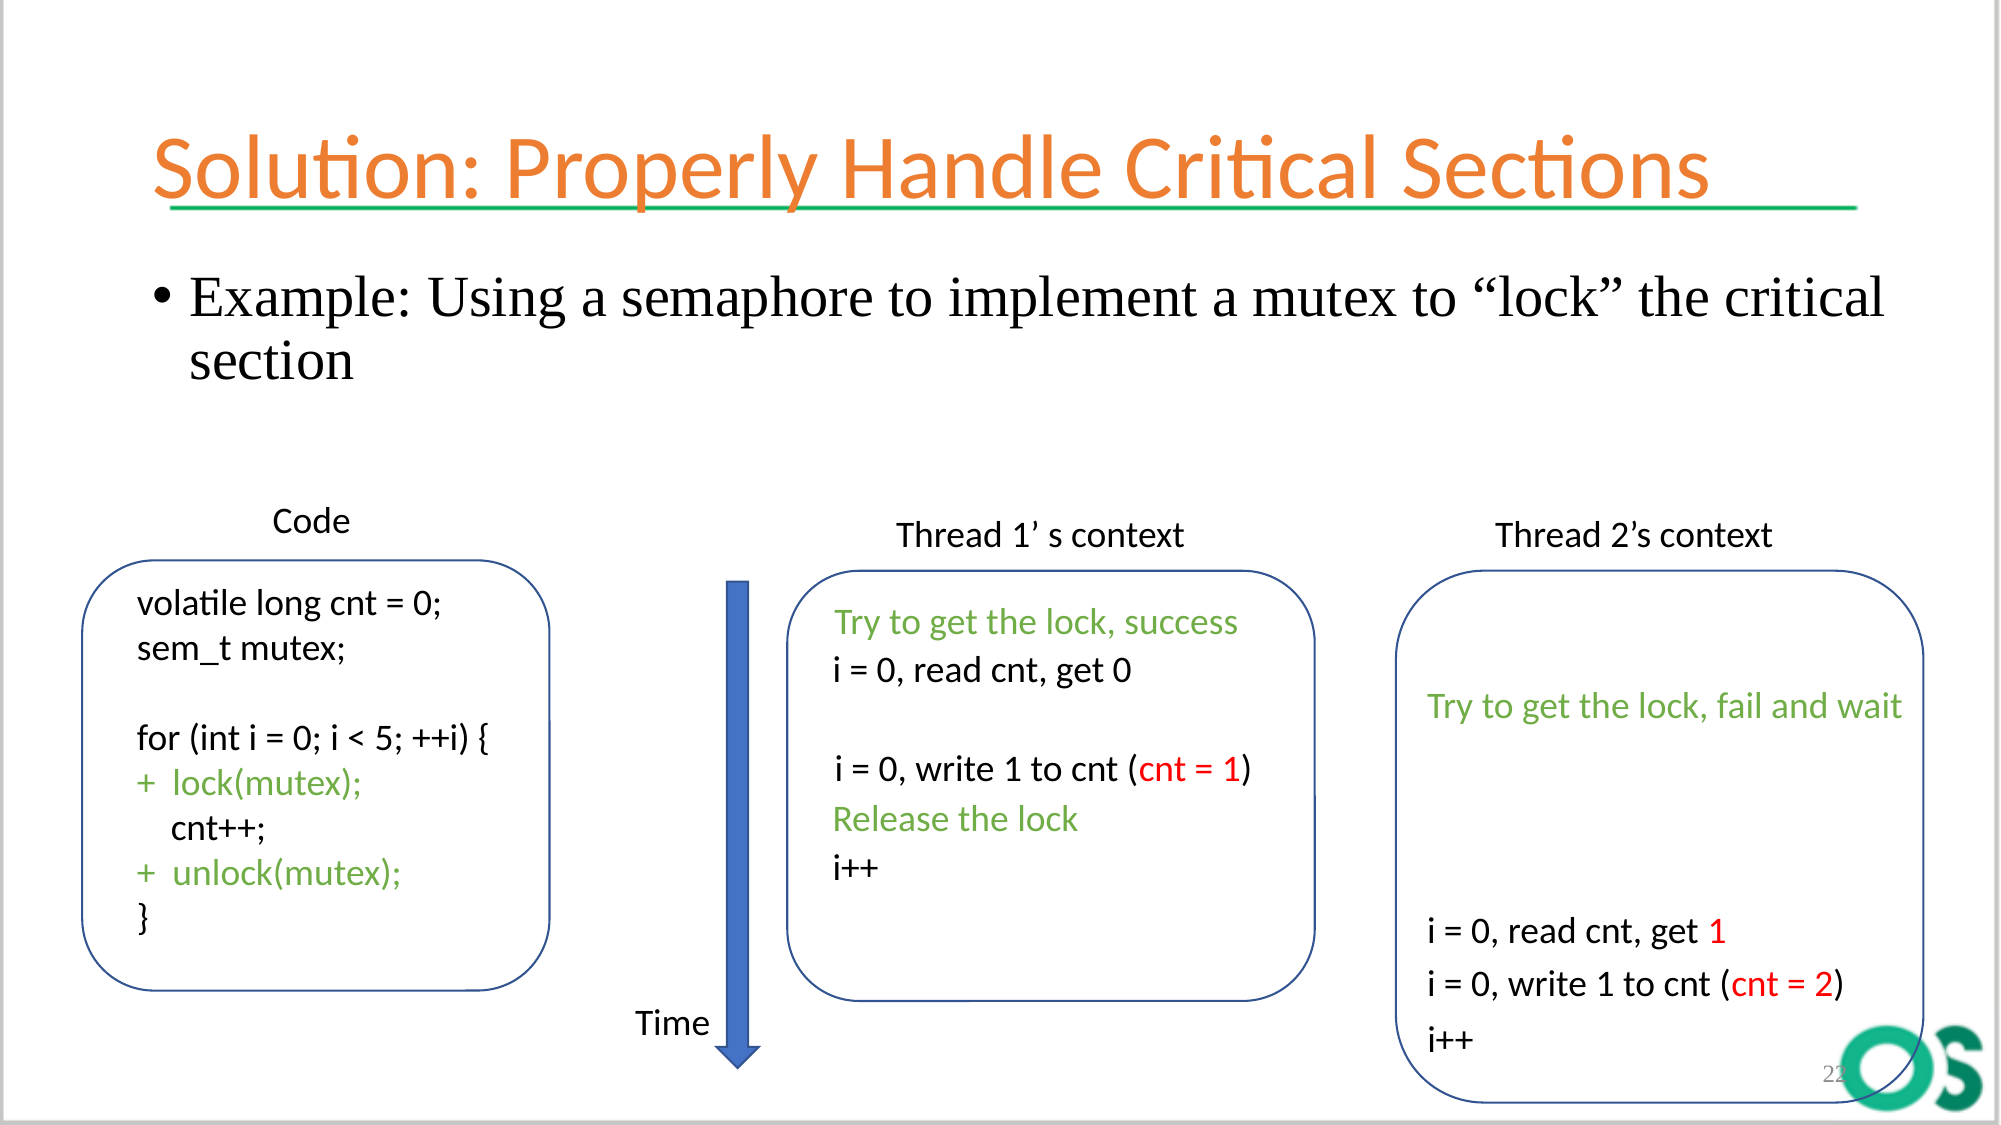

# Solution: Properly Handle Critical Sections
Example: Using a semaphore to implement a mutex to “lock” the critical section

Code
Thread 1’ s context
Thread 2’s context

volatile long cnt = 0;
sem_t mutex;

for (int i = 0; i < 5; ++i) {
+  lock(mutex);
    cnt++;
+  unlock(mutex);
}

Try to get the lock, success
i = 0, read cnt, get 0
Try to get the lock, fail and wait
i = 0, write 1 to cnt (cnt = 1)
Release the lock
i++
i = 0, read cnt, get 1
i = 0, write 1 to cnt (cnt = 2)
Time
i++
22